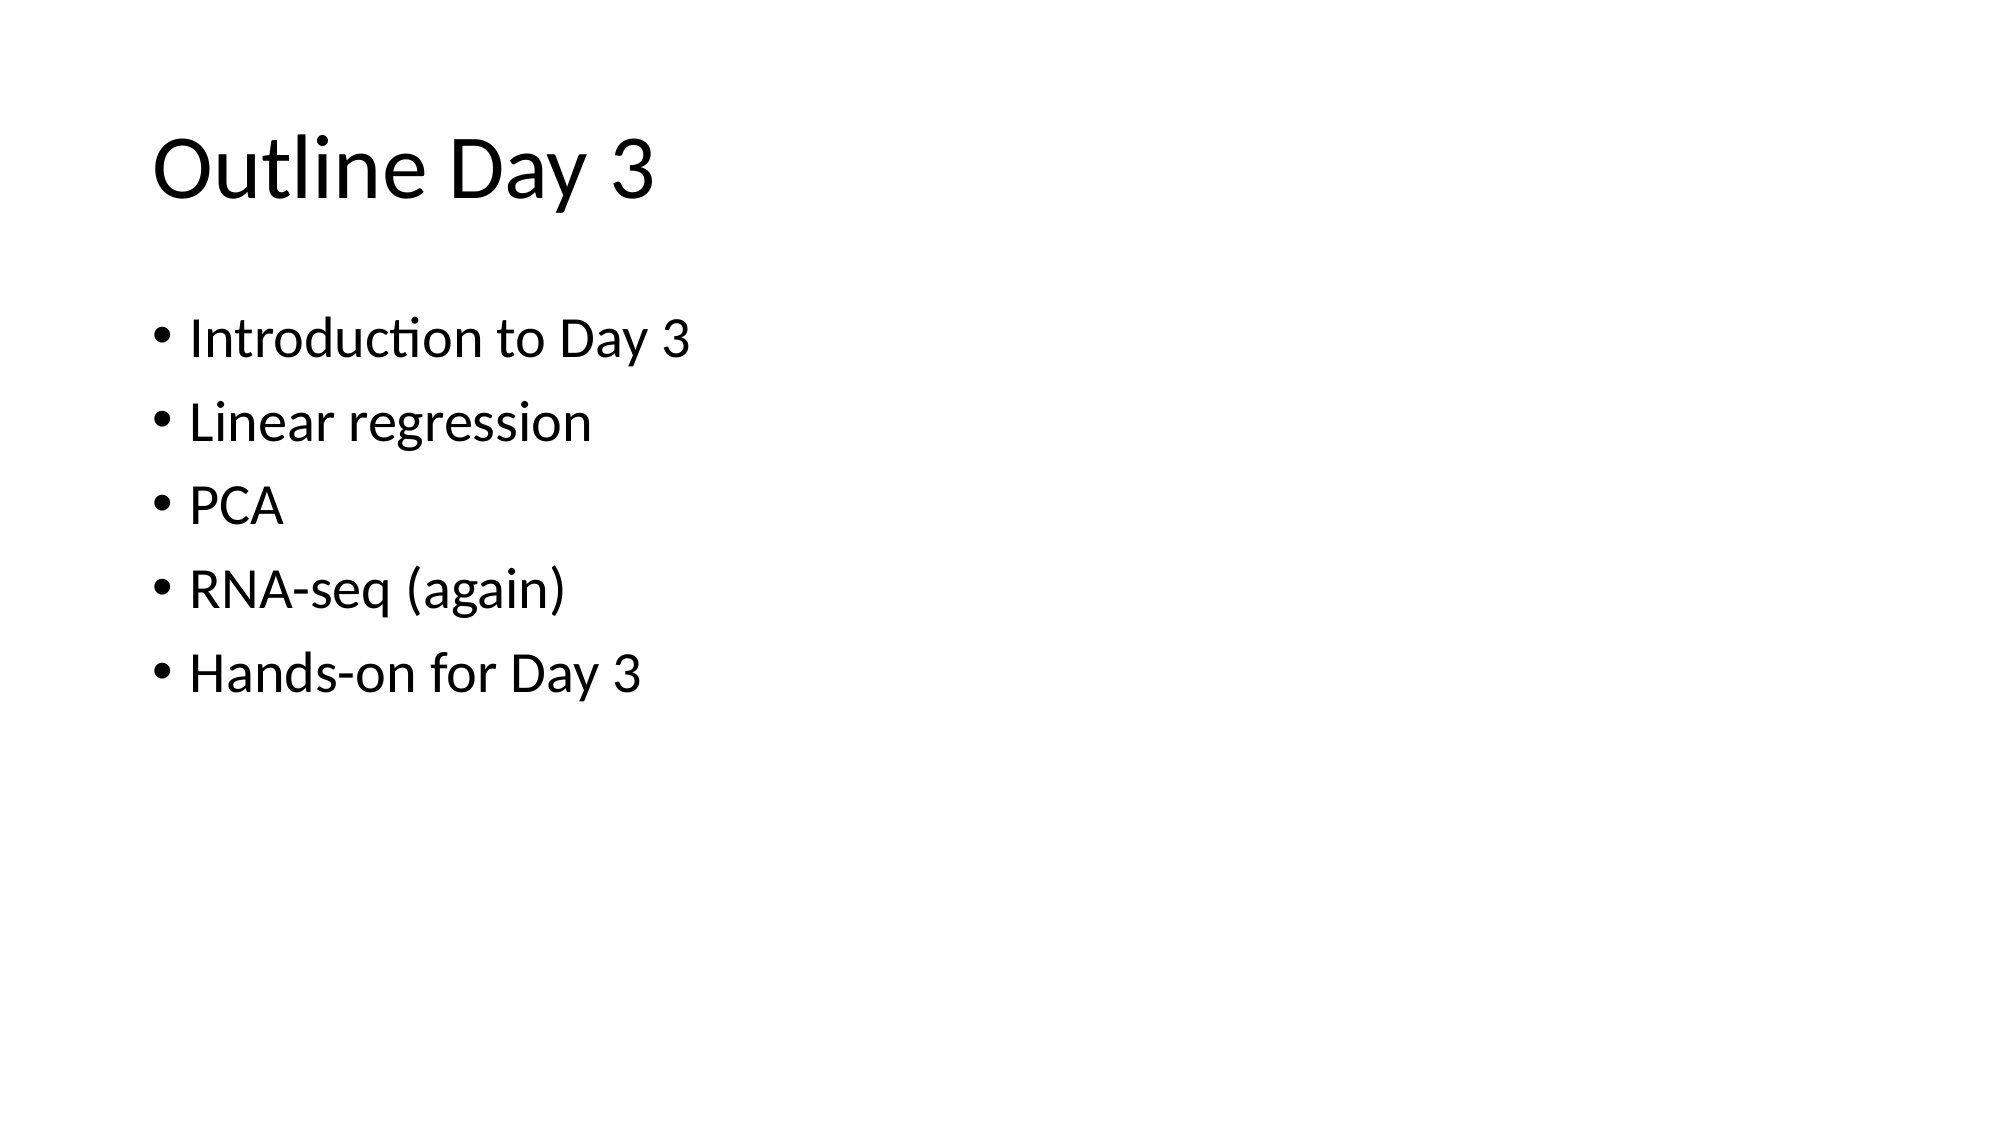

# Outline Day 3
Introduction to Day 3
Linear regression
PCA
RNA-seq (again)
Hands-on for Day 3